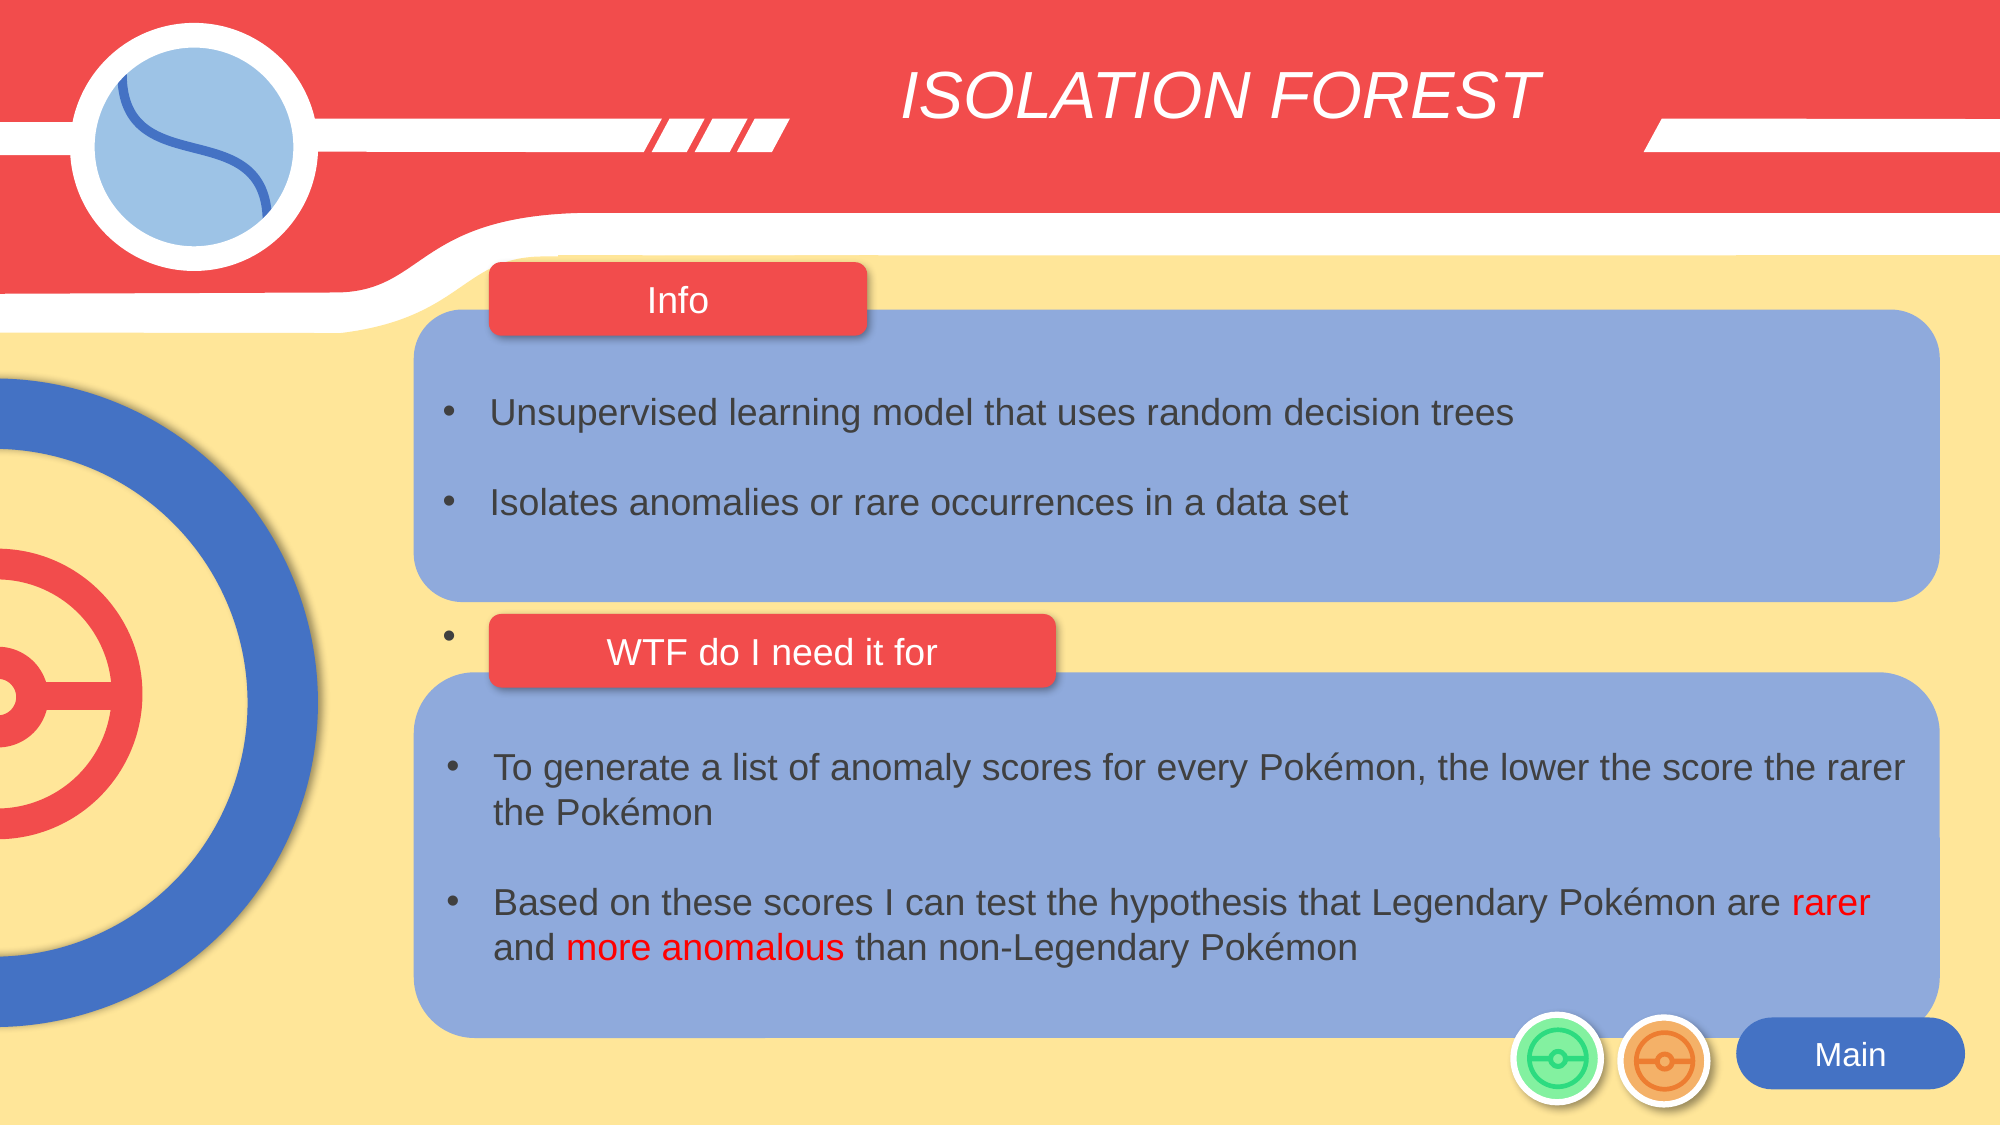

ISOLATION FOREST

Info

Unsupervised learning model that uses random decision trees

Isolates anomalies or rare occurrences in a data set

1

WTF do I need it for
2
To generate a list of anomaly scores for every Pokémon, the lower the score the rarer the Pokémon

Based on these scores I can test the hypothesis that Legendary Pokémon are rarer and more anomalous than non-Legendary Pokémon
3

Main